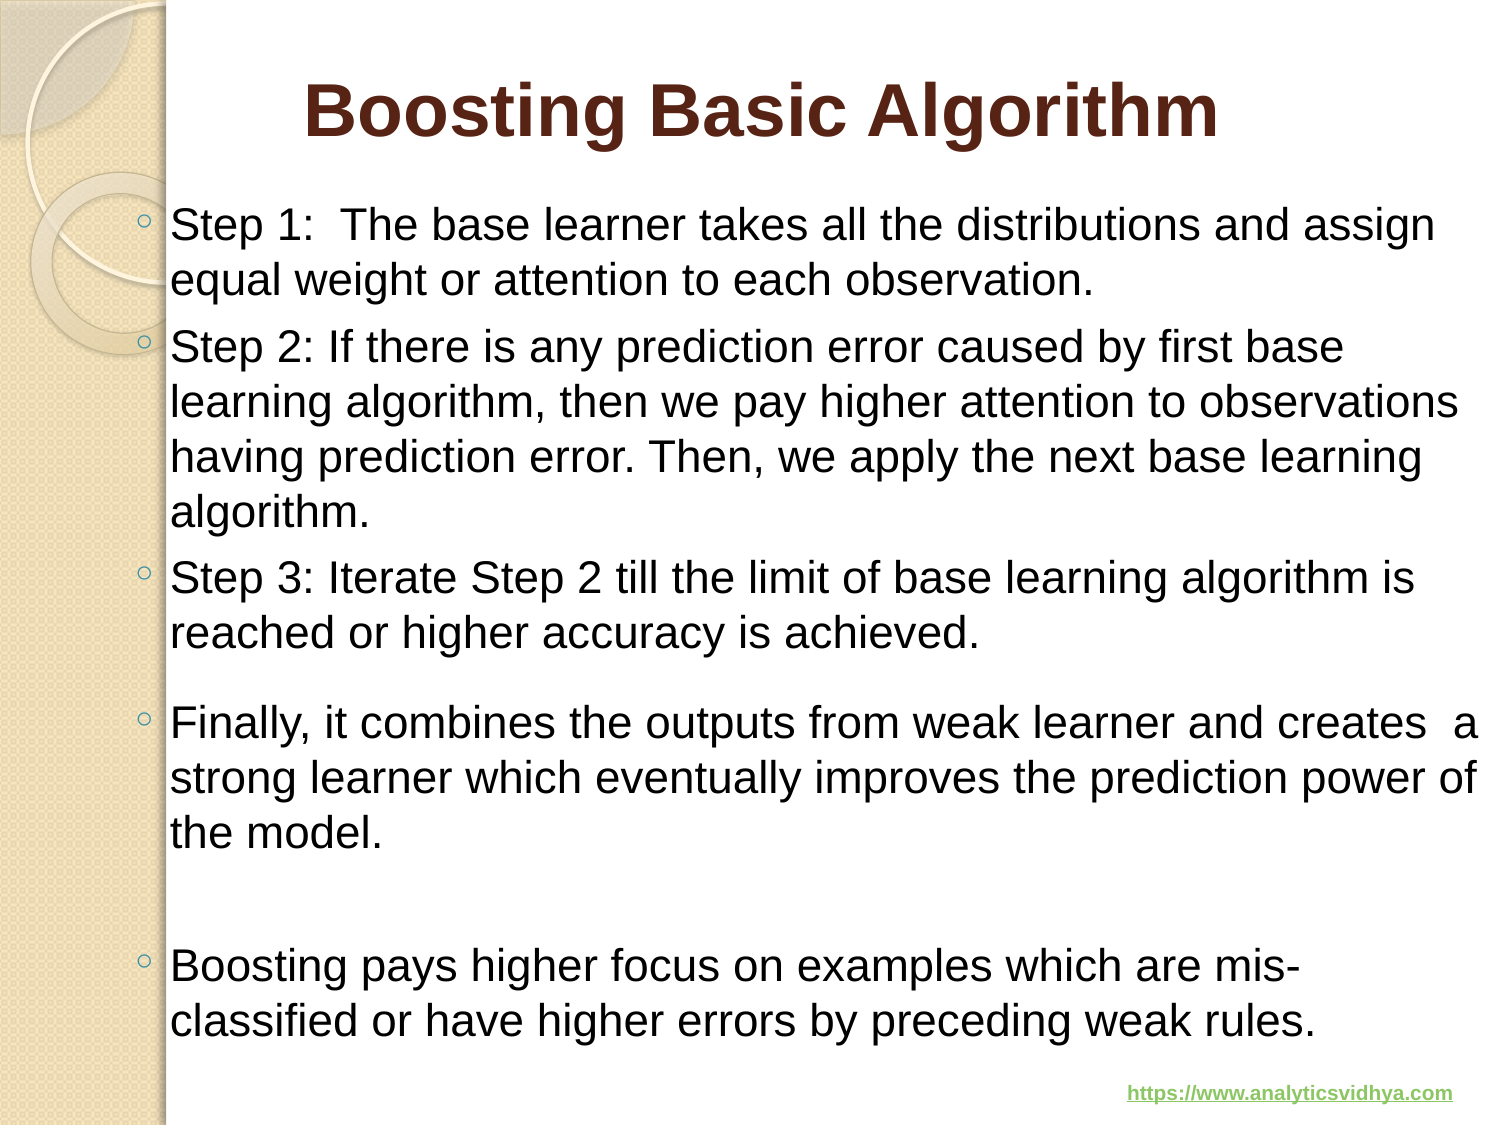

# Boosting Basic Algorithm
Step 1:  The base learner takes all the distributions and assign equal weight or attention to each observation.
Step 2: If there is any prediction error caused by first base learning algorithm, then we pay higher attention to observations having prediction error. Then, we apply the next base learning algorithm.
Step 3: Iterate Step 2 till the limit of base learning algorithm is reached or higher accuracy is achieved.

Finally, it combines the outputs from weak learner and creates  a strong learner which eventually improves the prediction power of the model.

Boosting pays higher focus on examples which are mis-classiﬁed or have higher errors by preceding weak rules.

https://www.analyticsvidhya.com